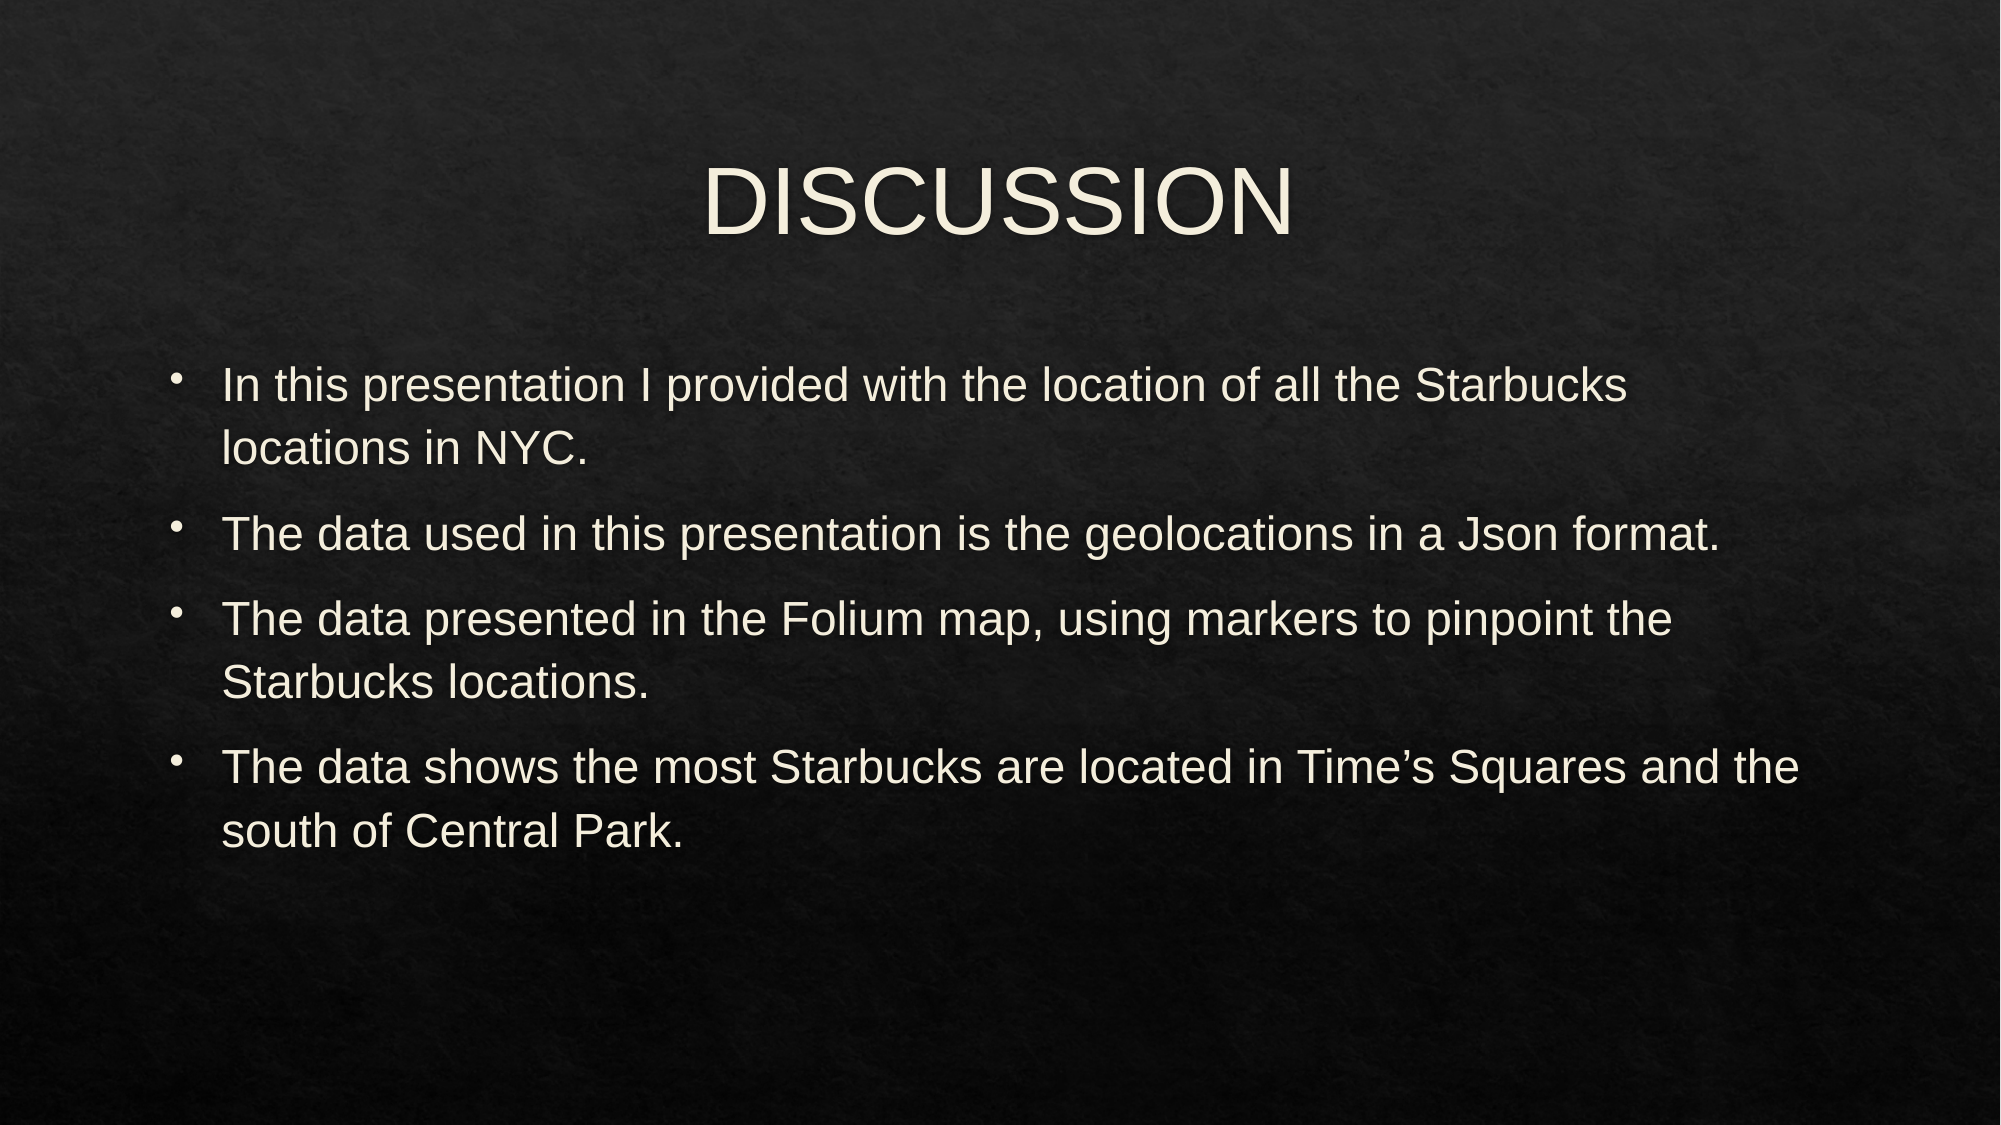

# DISCUSSION
In this presentation I provided with the location of all the Starbucks locations in NYC.
The data used in this presentation is the geolocations in a Json format.
The data presented in the Folium map, using markers to pinpoint the Starbucks locations.
The data shows the most Starbucks are located in Time’s Squares and the south of Central Park.